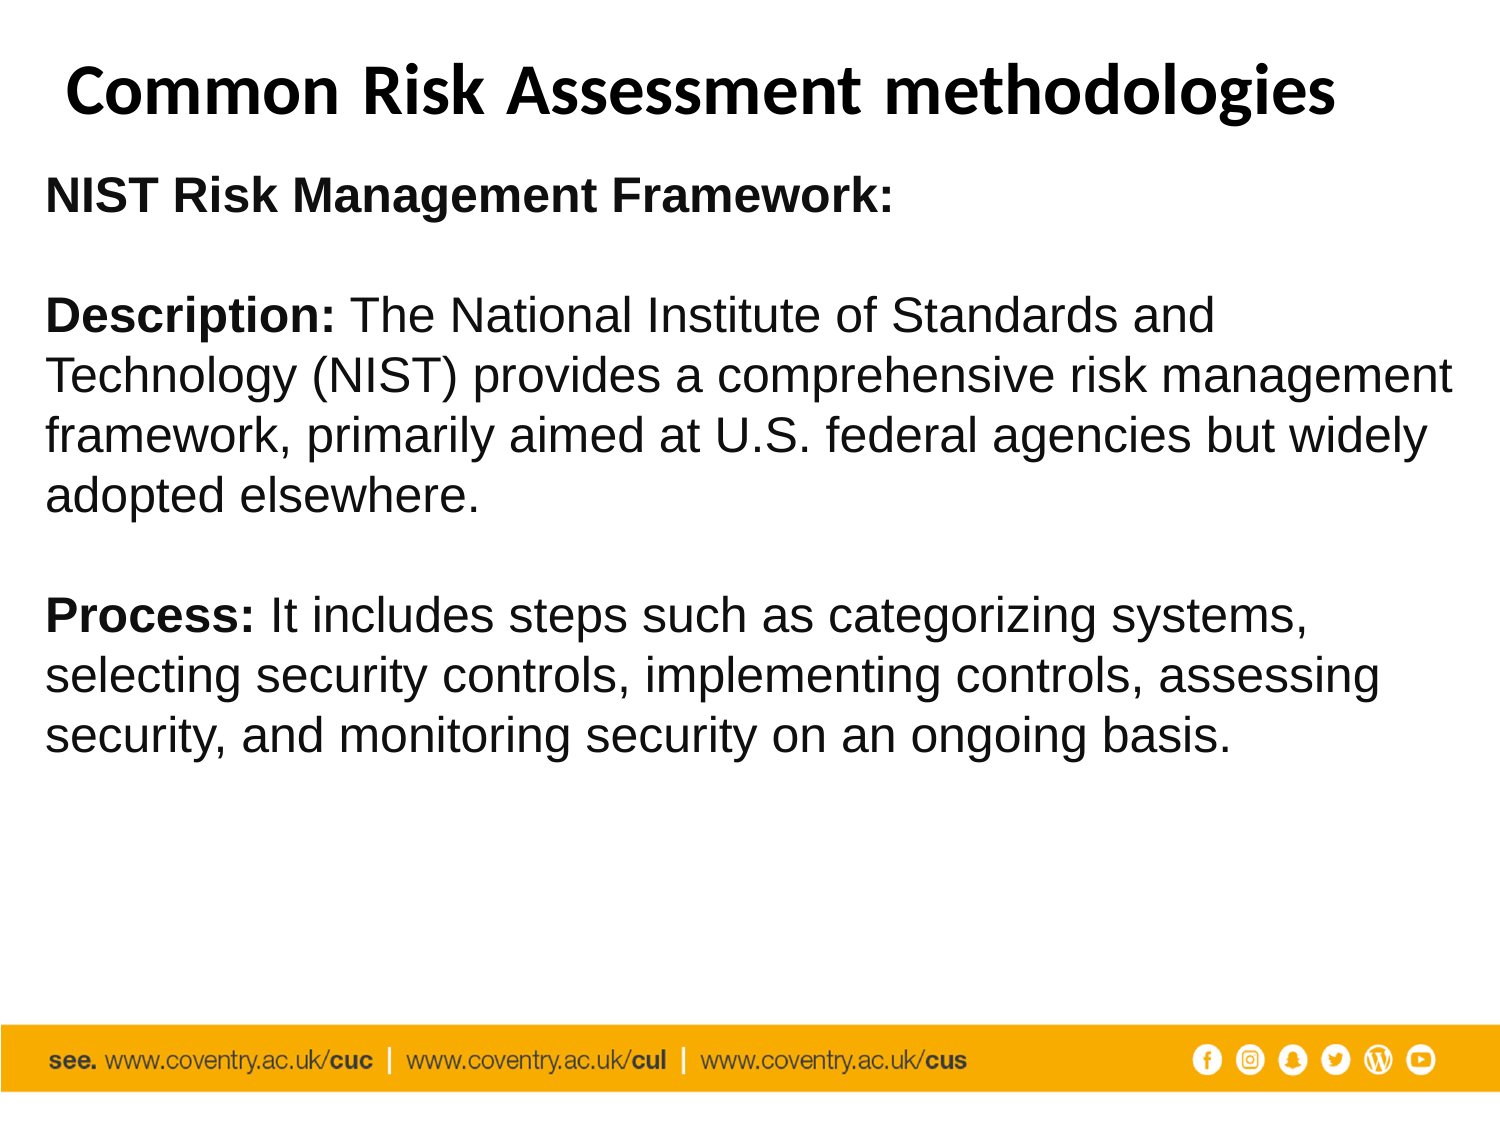

# Common Risk Assessment methodologies
NIST Risk Management Framework:

Description: The National Institute of Standards and Technology (NIST) provides a comprehensive risk management framework, primarily aimed at U.S. federal agencies but widely adopted elsewhere.

Process: It includes steps such as categorizing systems, selecting security controls, implementing controls, assessing security, and monitoring security on an ongoing basis.